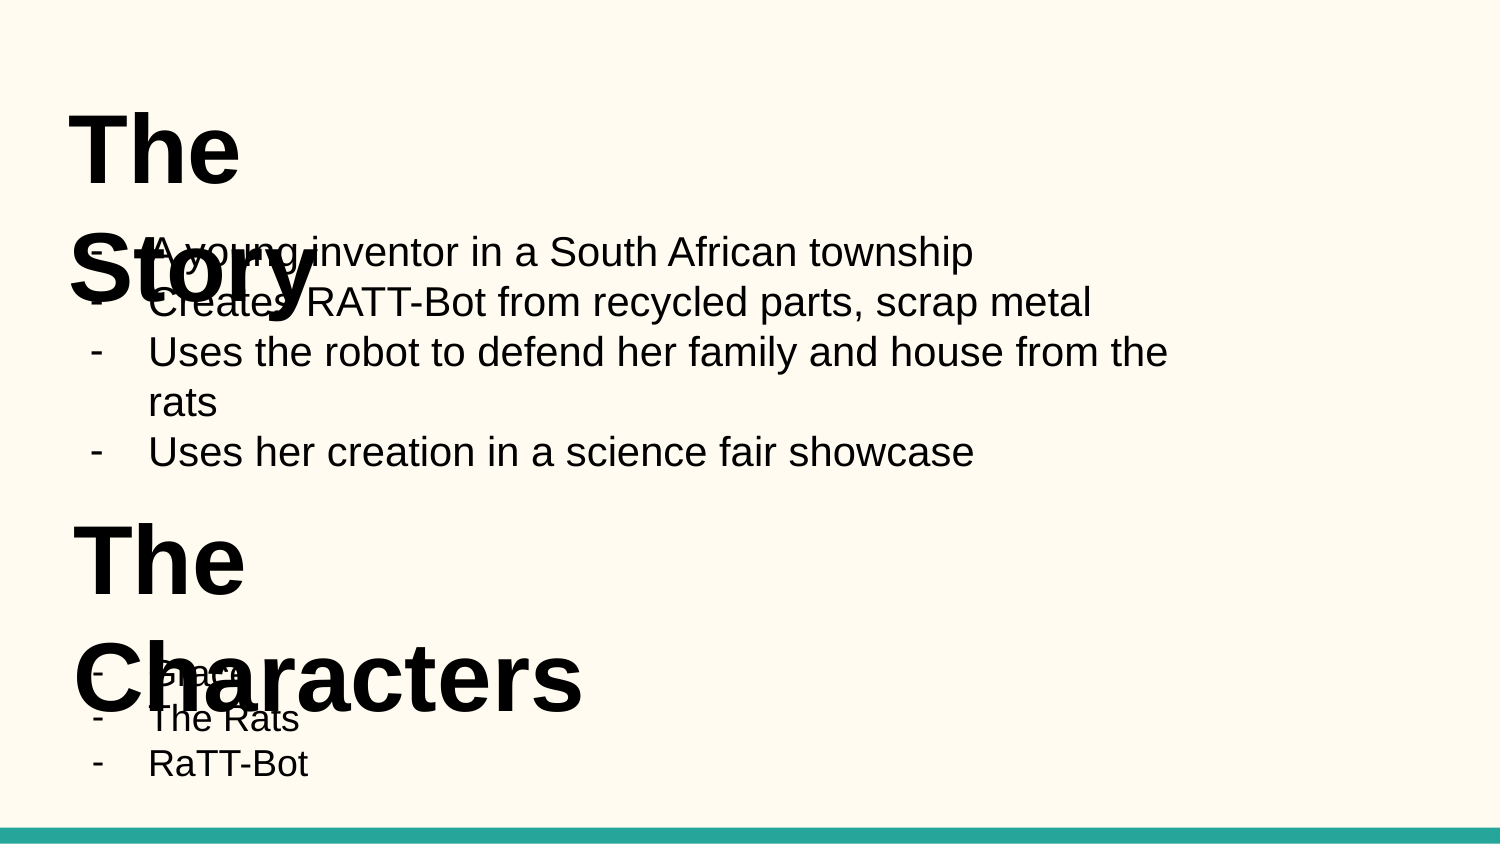

# The Story
A young inventor in a South African township
Creates RATT-Bot from recycled parts, scrap metal
Uses the robot to defend her family and house from the rats
Uses her creation in a science fair showcase
The Characters
Grace
The Rats
RaTT-Bot